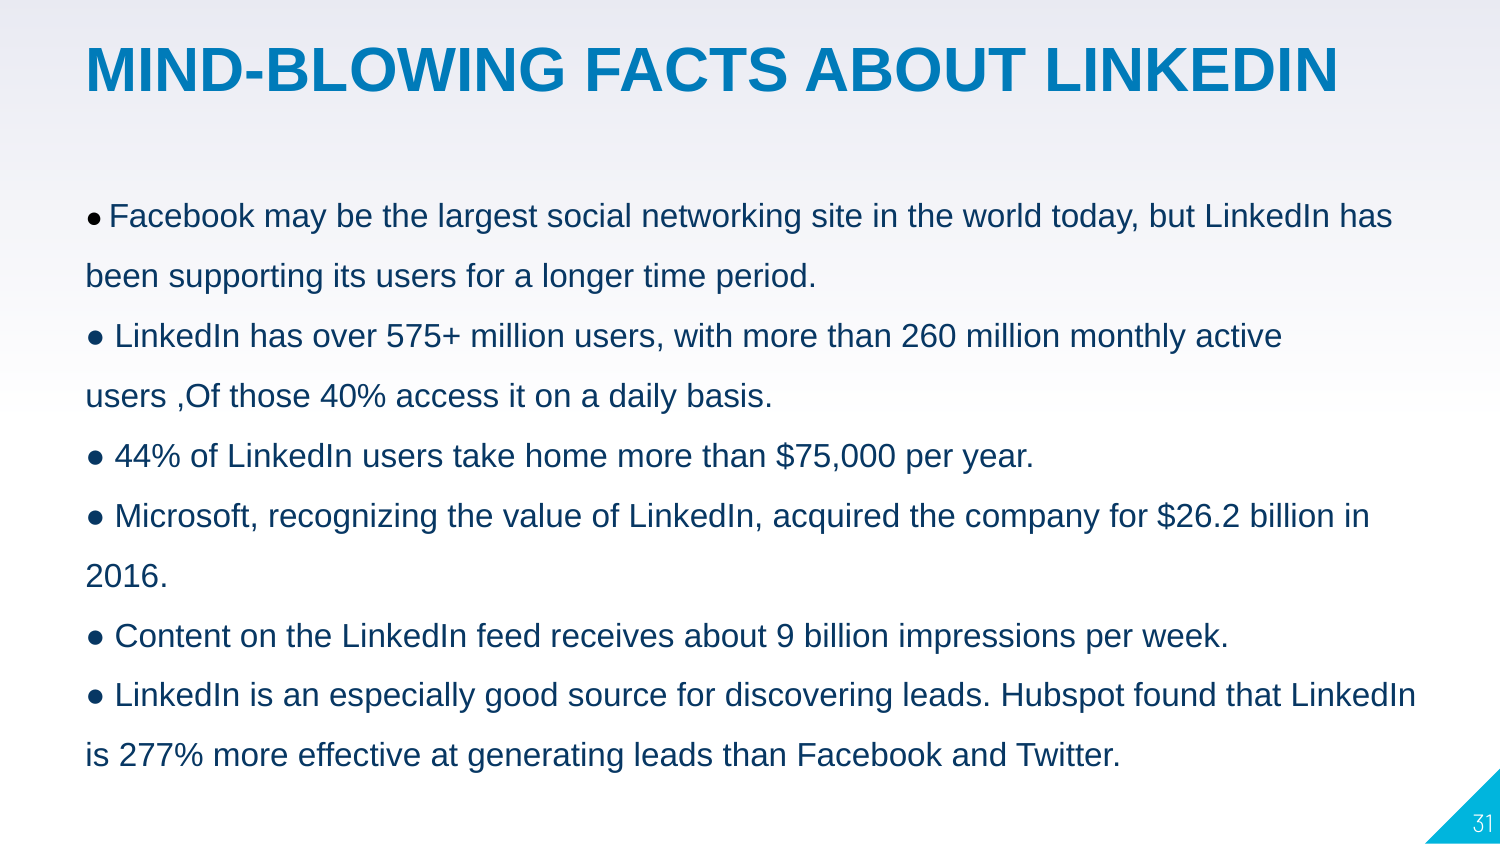

MIND-BLOWING FACTS ABOUT LINKEDIN
● Facebook may be the largest social networking site in the world today, but LinkedIn has been supporting its users for a longer time period.
● LinkedIn has over 575+ million users, with more than 260 million monthly active users ,Of those 40% access it on a daily basis.
● 44% of LinkedIn users take home more than $75,000 per year.
● Microsoft, recognizing the value of LinkedIn, acquired the company for $26.2 billion in 2016.
● Content on the LinkedIn feed receives about 9 billion impressions per week.
● LinkedIn is an especially good source for discovering leads. Hubspot found that LinkedIn is 277% more effective at generating leads than Facebook and Twitter.
31